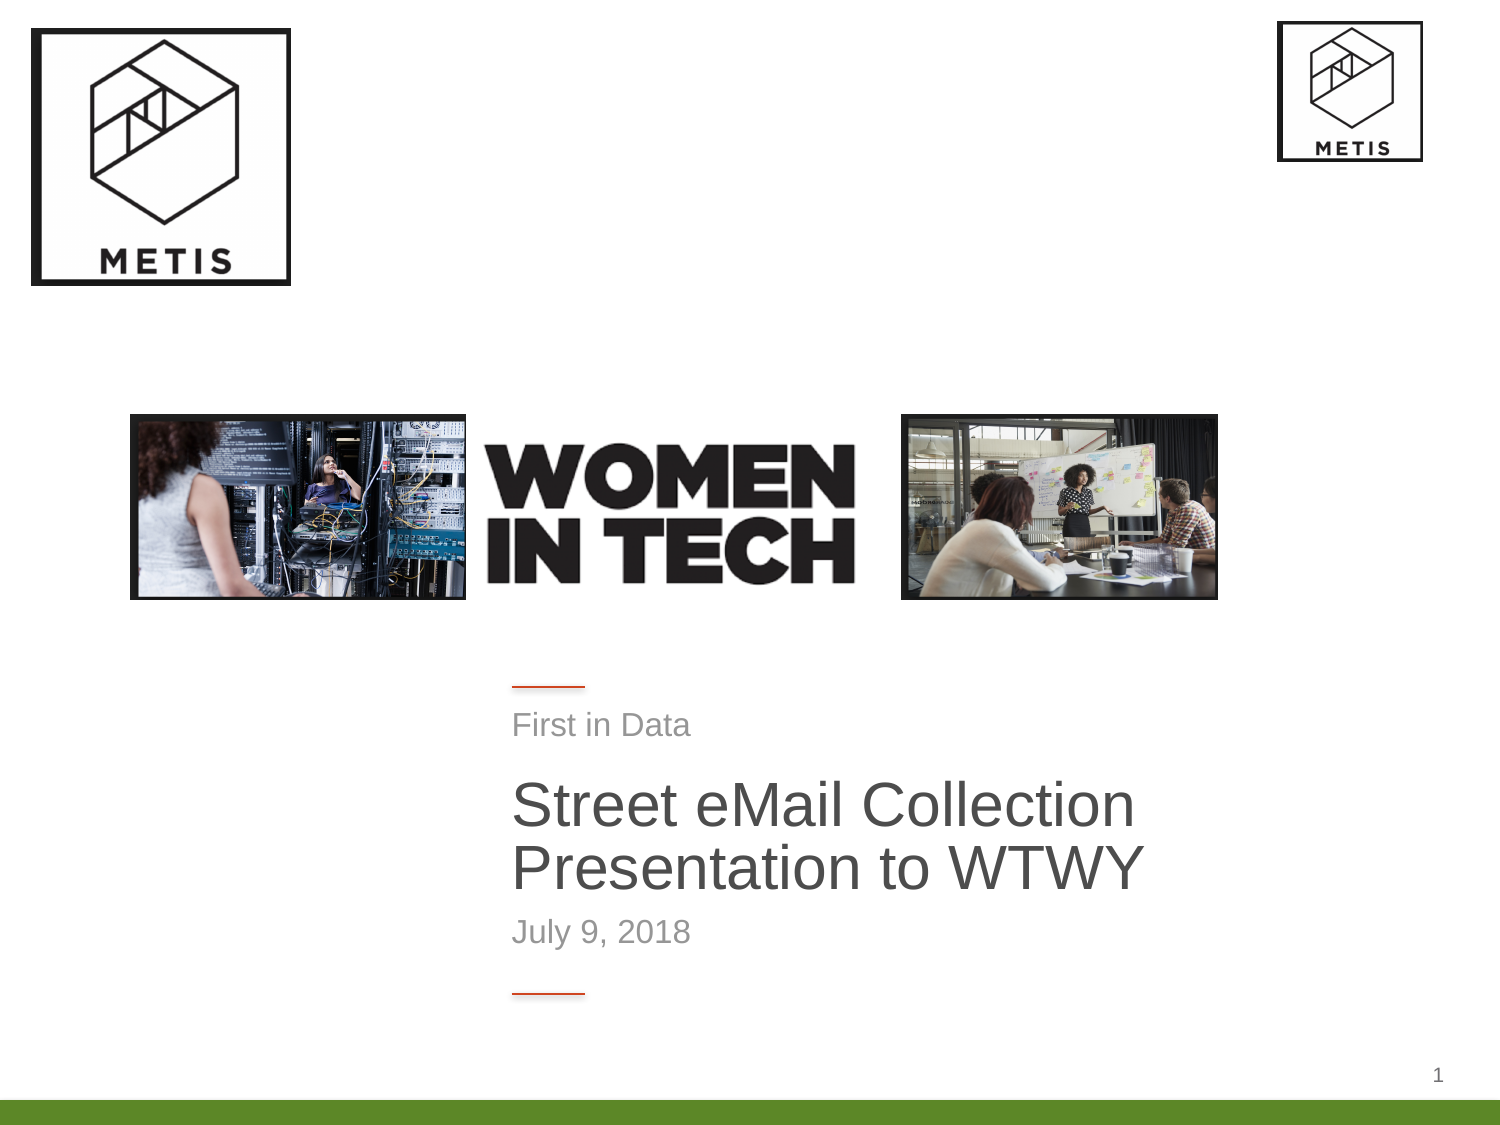

Street eMail Collection
Presentation to WTWY
July 9, 2018